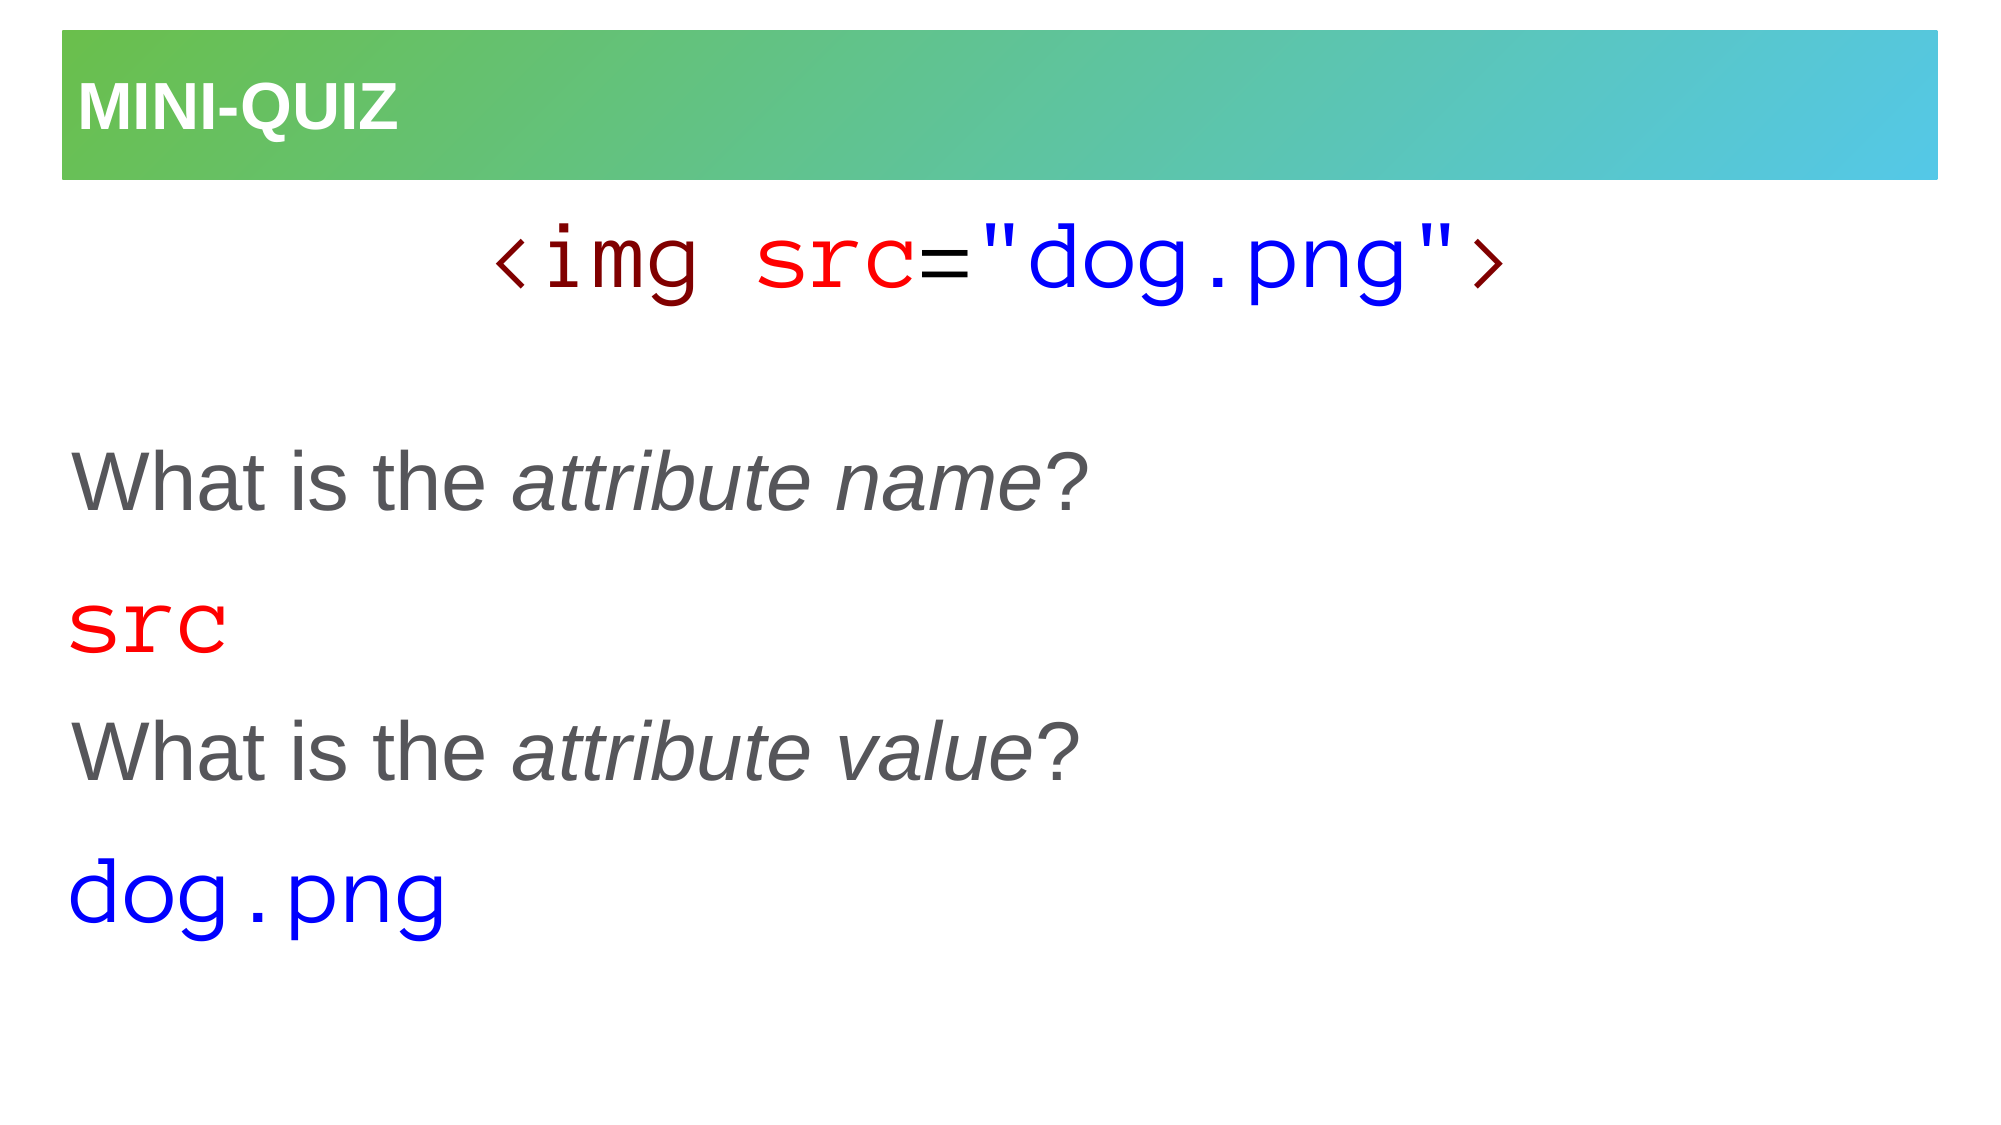

# Mini-quiz
<img src="dog.png">

What is the attribute name?
src
What is the attribute value?
dog.png